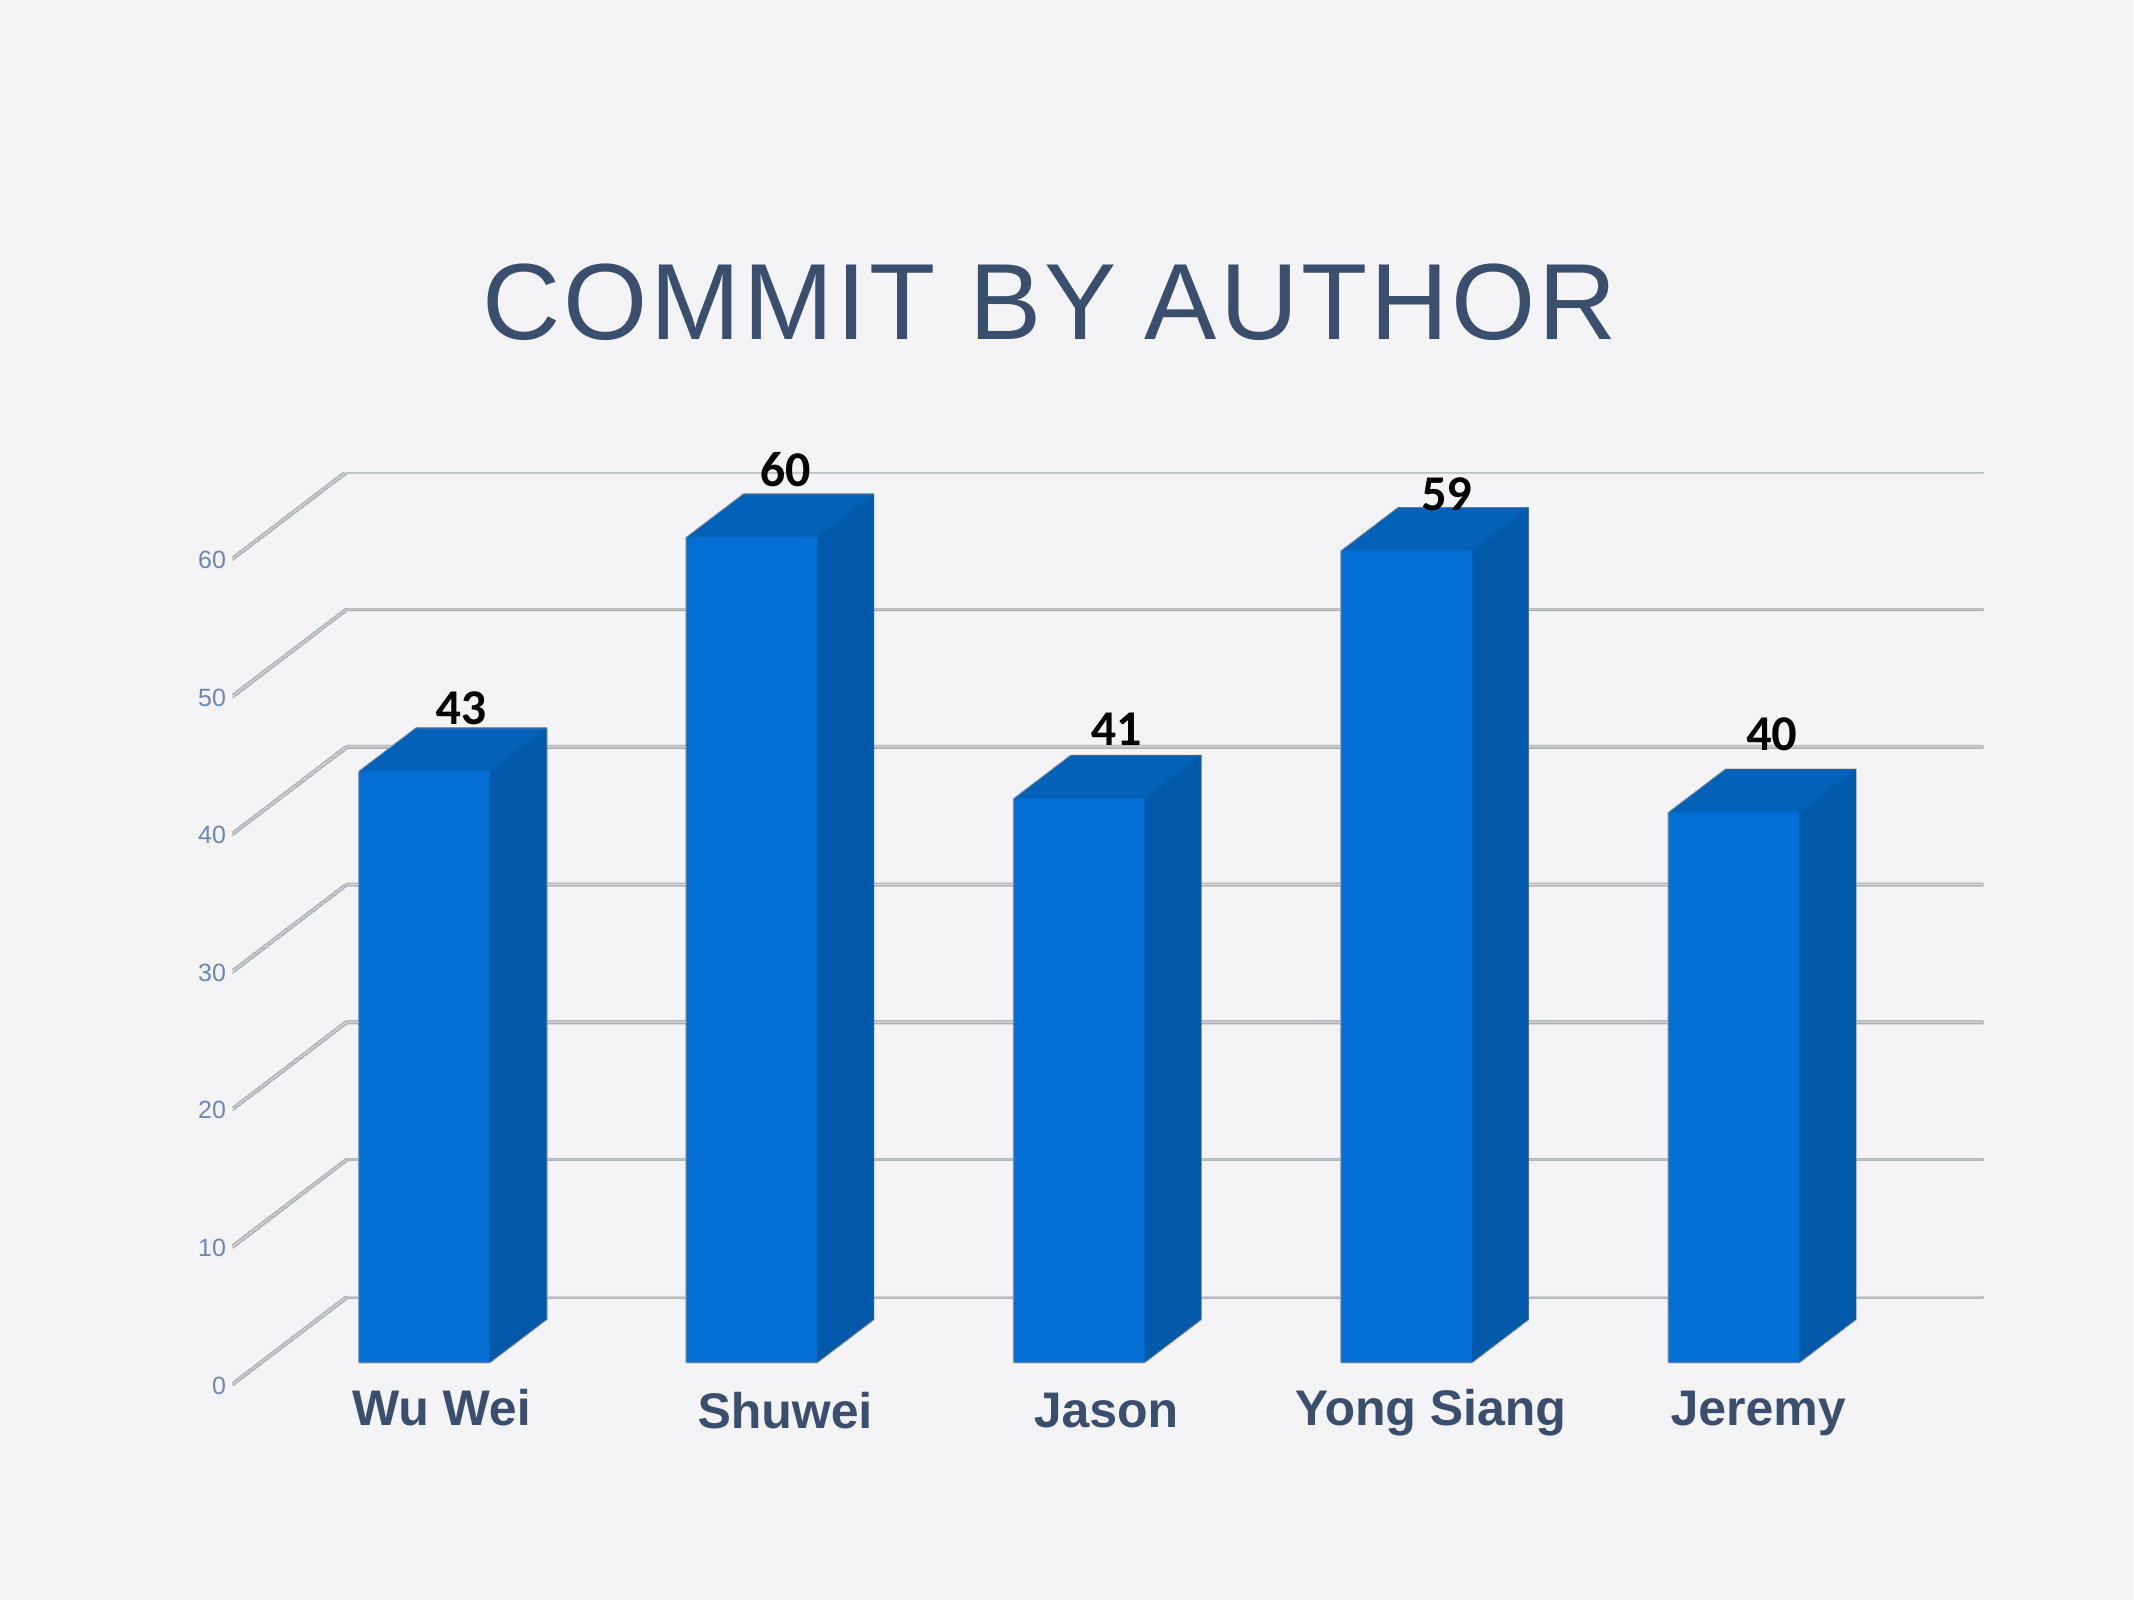

# Commit by author

[unsupported chart]

60
59
43
41
40
Yong Siang
Wu Wei
Jeremy
Jason
Shuwei